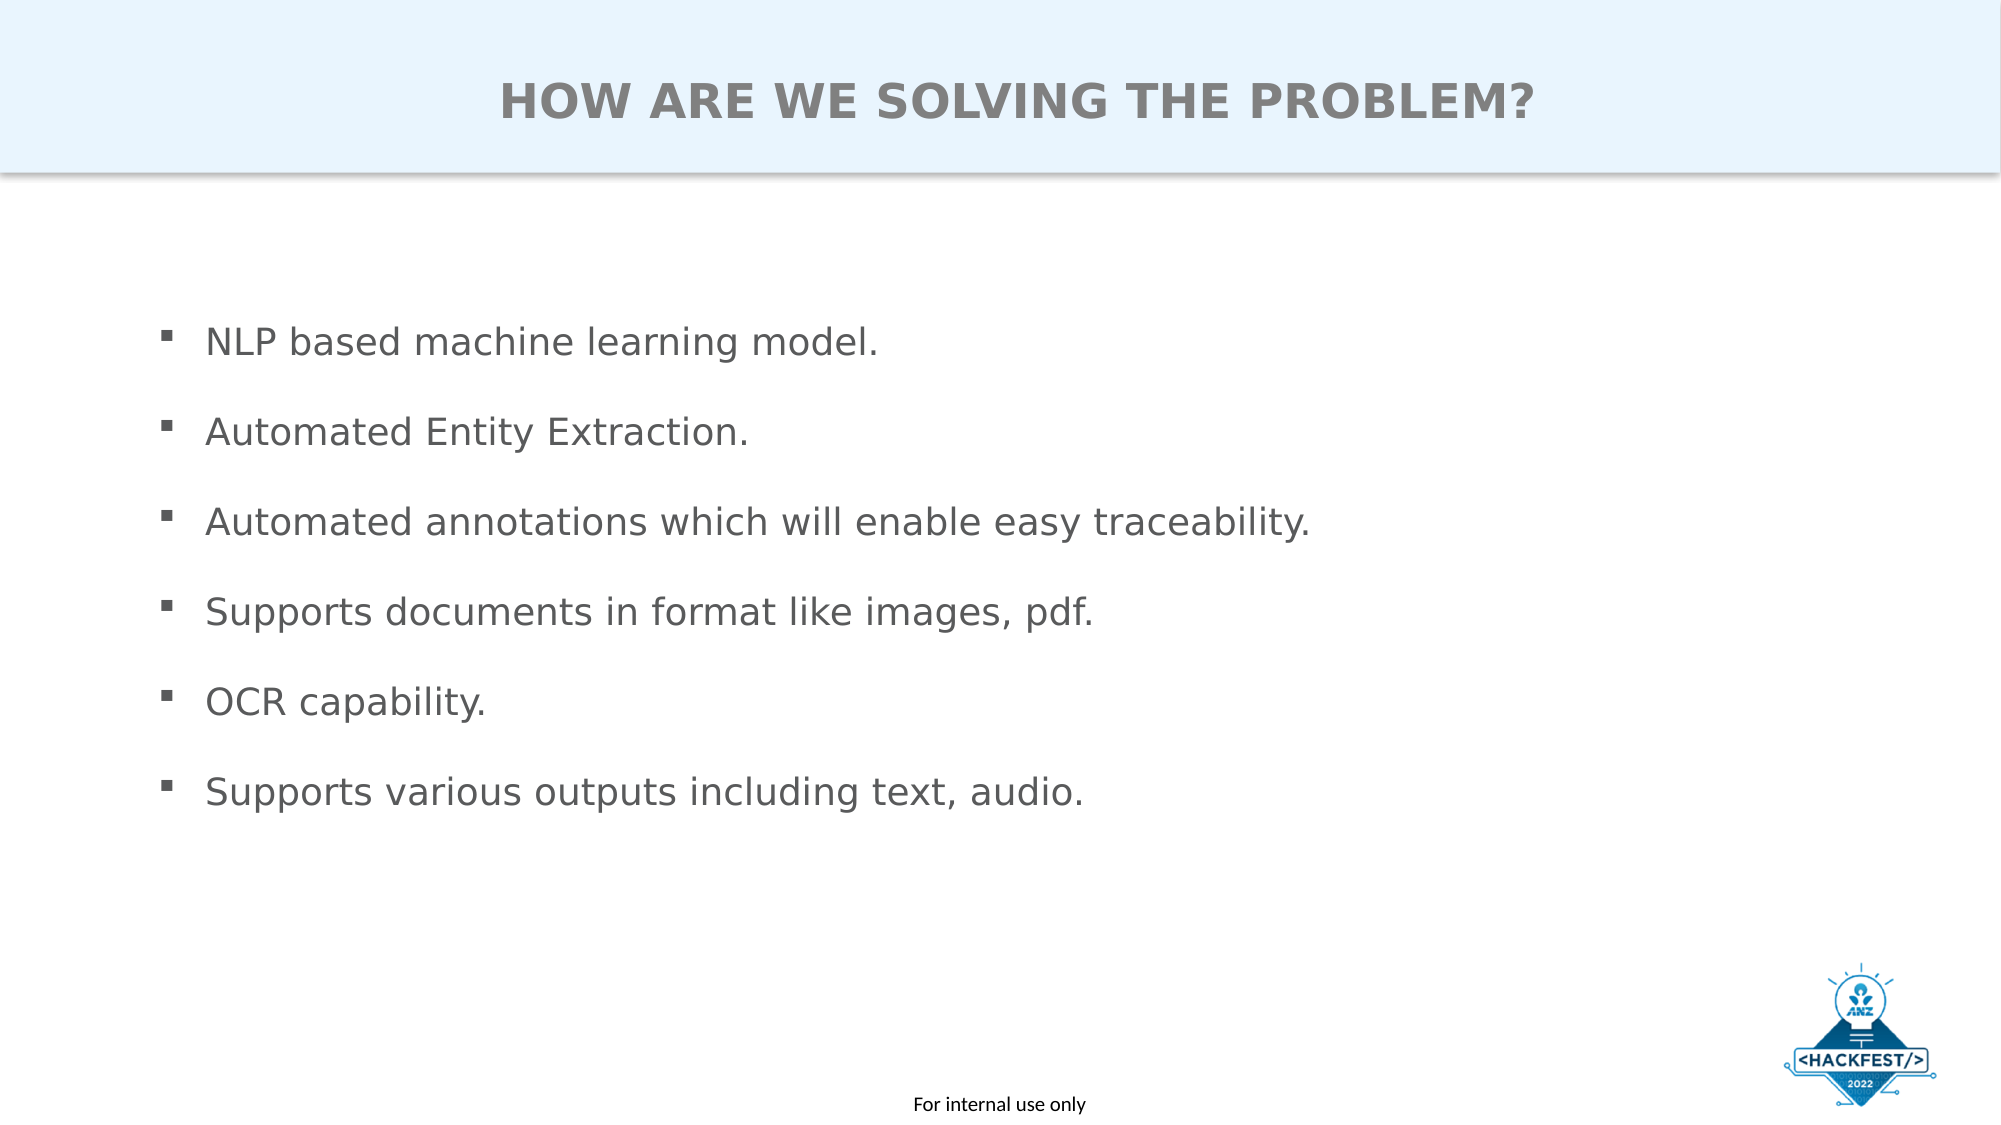

# How are we solving the problem?
NLP based machine learning model.

Automated Entity Extraction.

Automated annotations which will enable easy traceability.

Supports documents in format like images, pdf.

OCR capability.

Supports various outputs including text, audio.